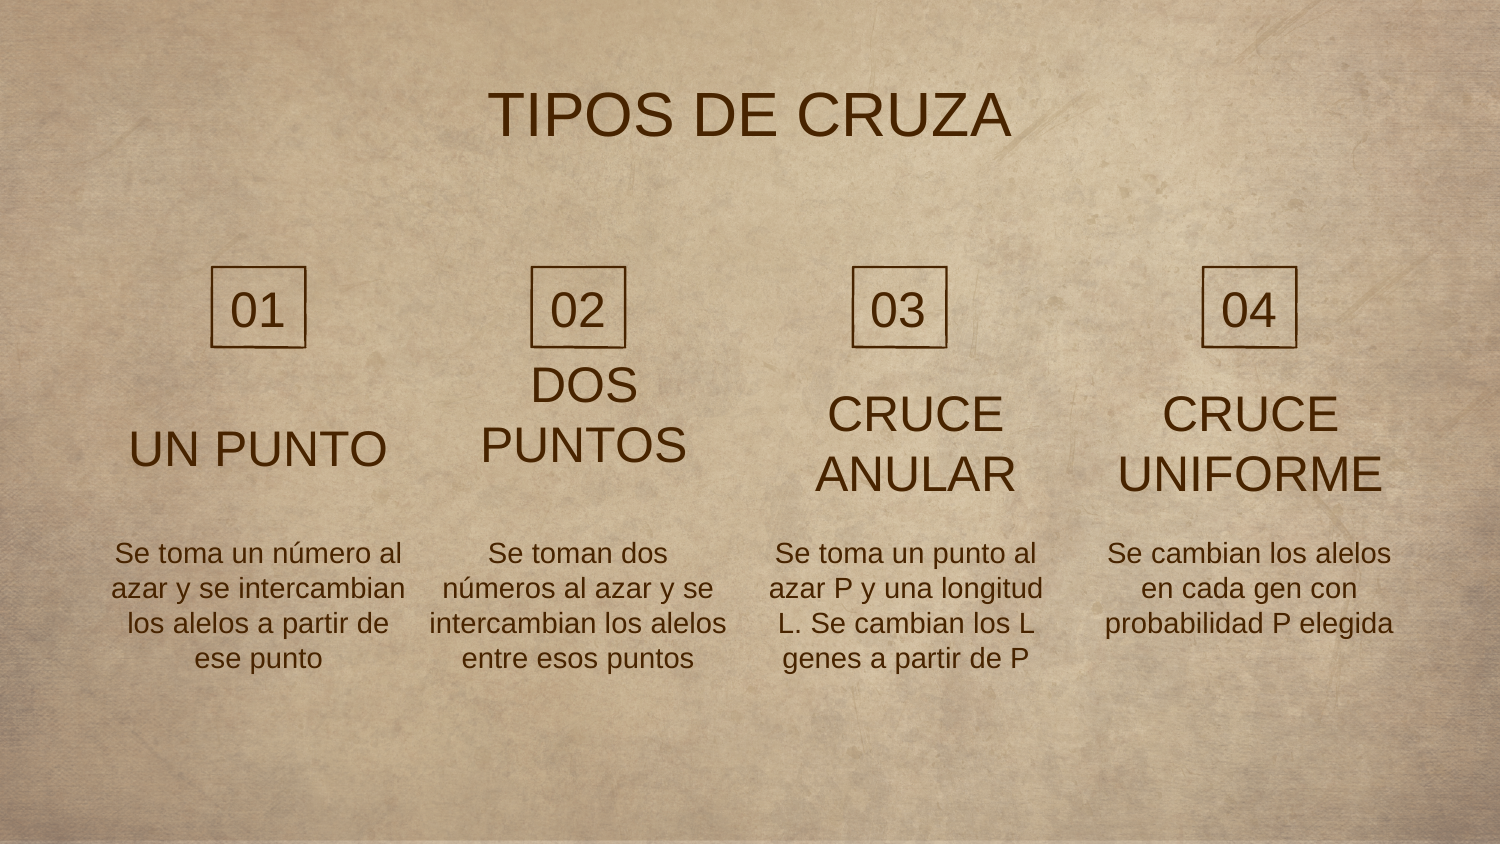

TIPOS DE CRUZA

01
02
03
04
# DOS PUNTOS
UN PUNTO
CRUCE UNIFORME
CRUCE ANULAR
Se toma un punto al azar P y una longitud L. Se cambian los L genes a partir de P
Se cambian los alelos en cada gen con probabilidad P elegida
Se toma un número al azar y se intercambian los alelos a partir de ese punto

Se toman dos números al azar y se intercambian los alelos entre esos puntos